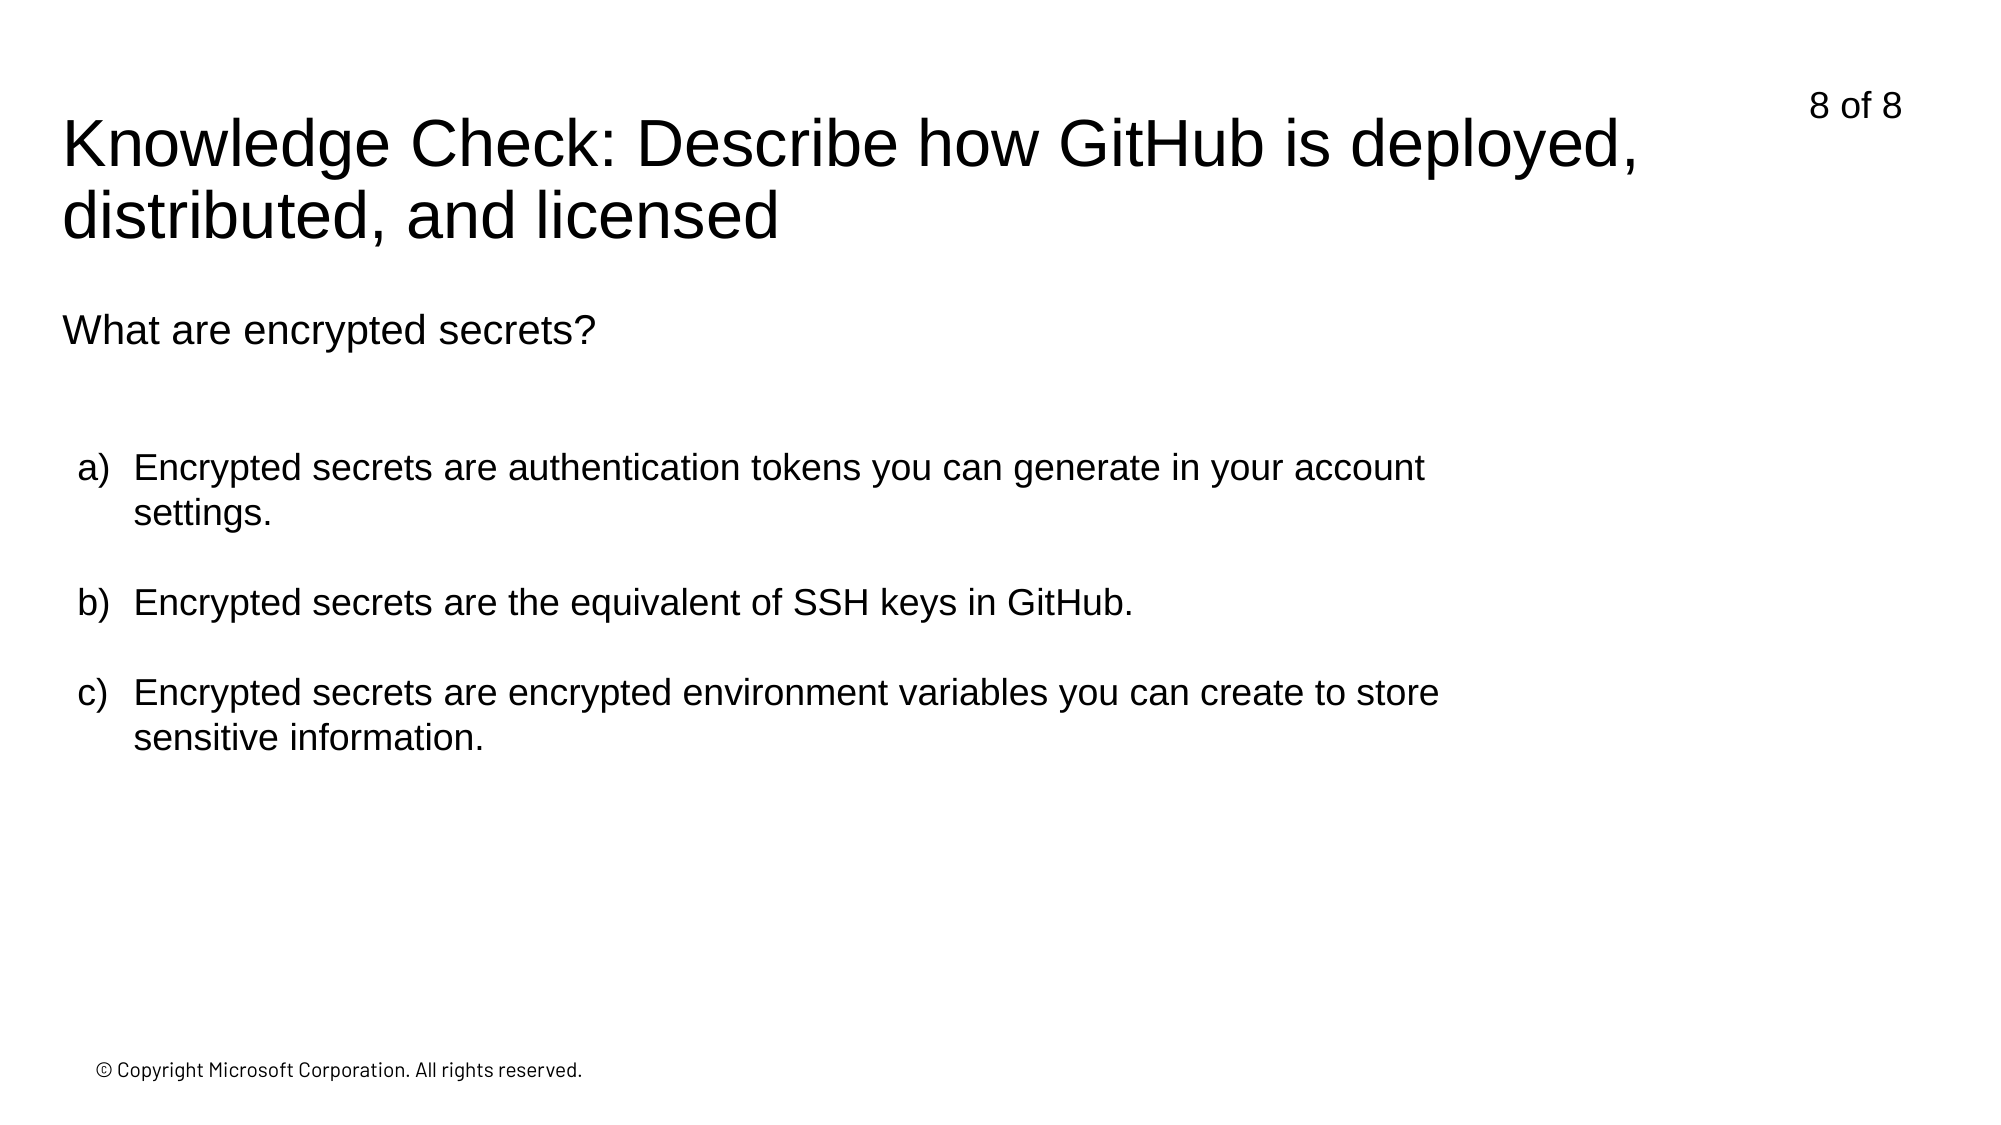

8 of 8
# Knowledge Check: Describe how GitHub is deployed, distributed, and licensed
What are encrypted secrets?

Encrypted secrets are authentication tokens you can generate in your account settings.

Encrypted secrets are the equivalent of SSH keys in GitHub.

Encrypted secrets are encrypted environment variables you can create to store sensitive information.
© Copyright Microsoft Corporation. All rights reserved.